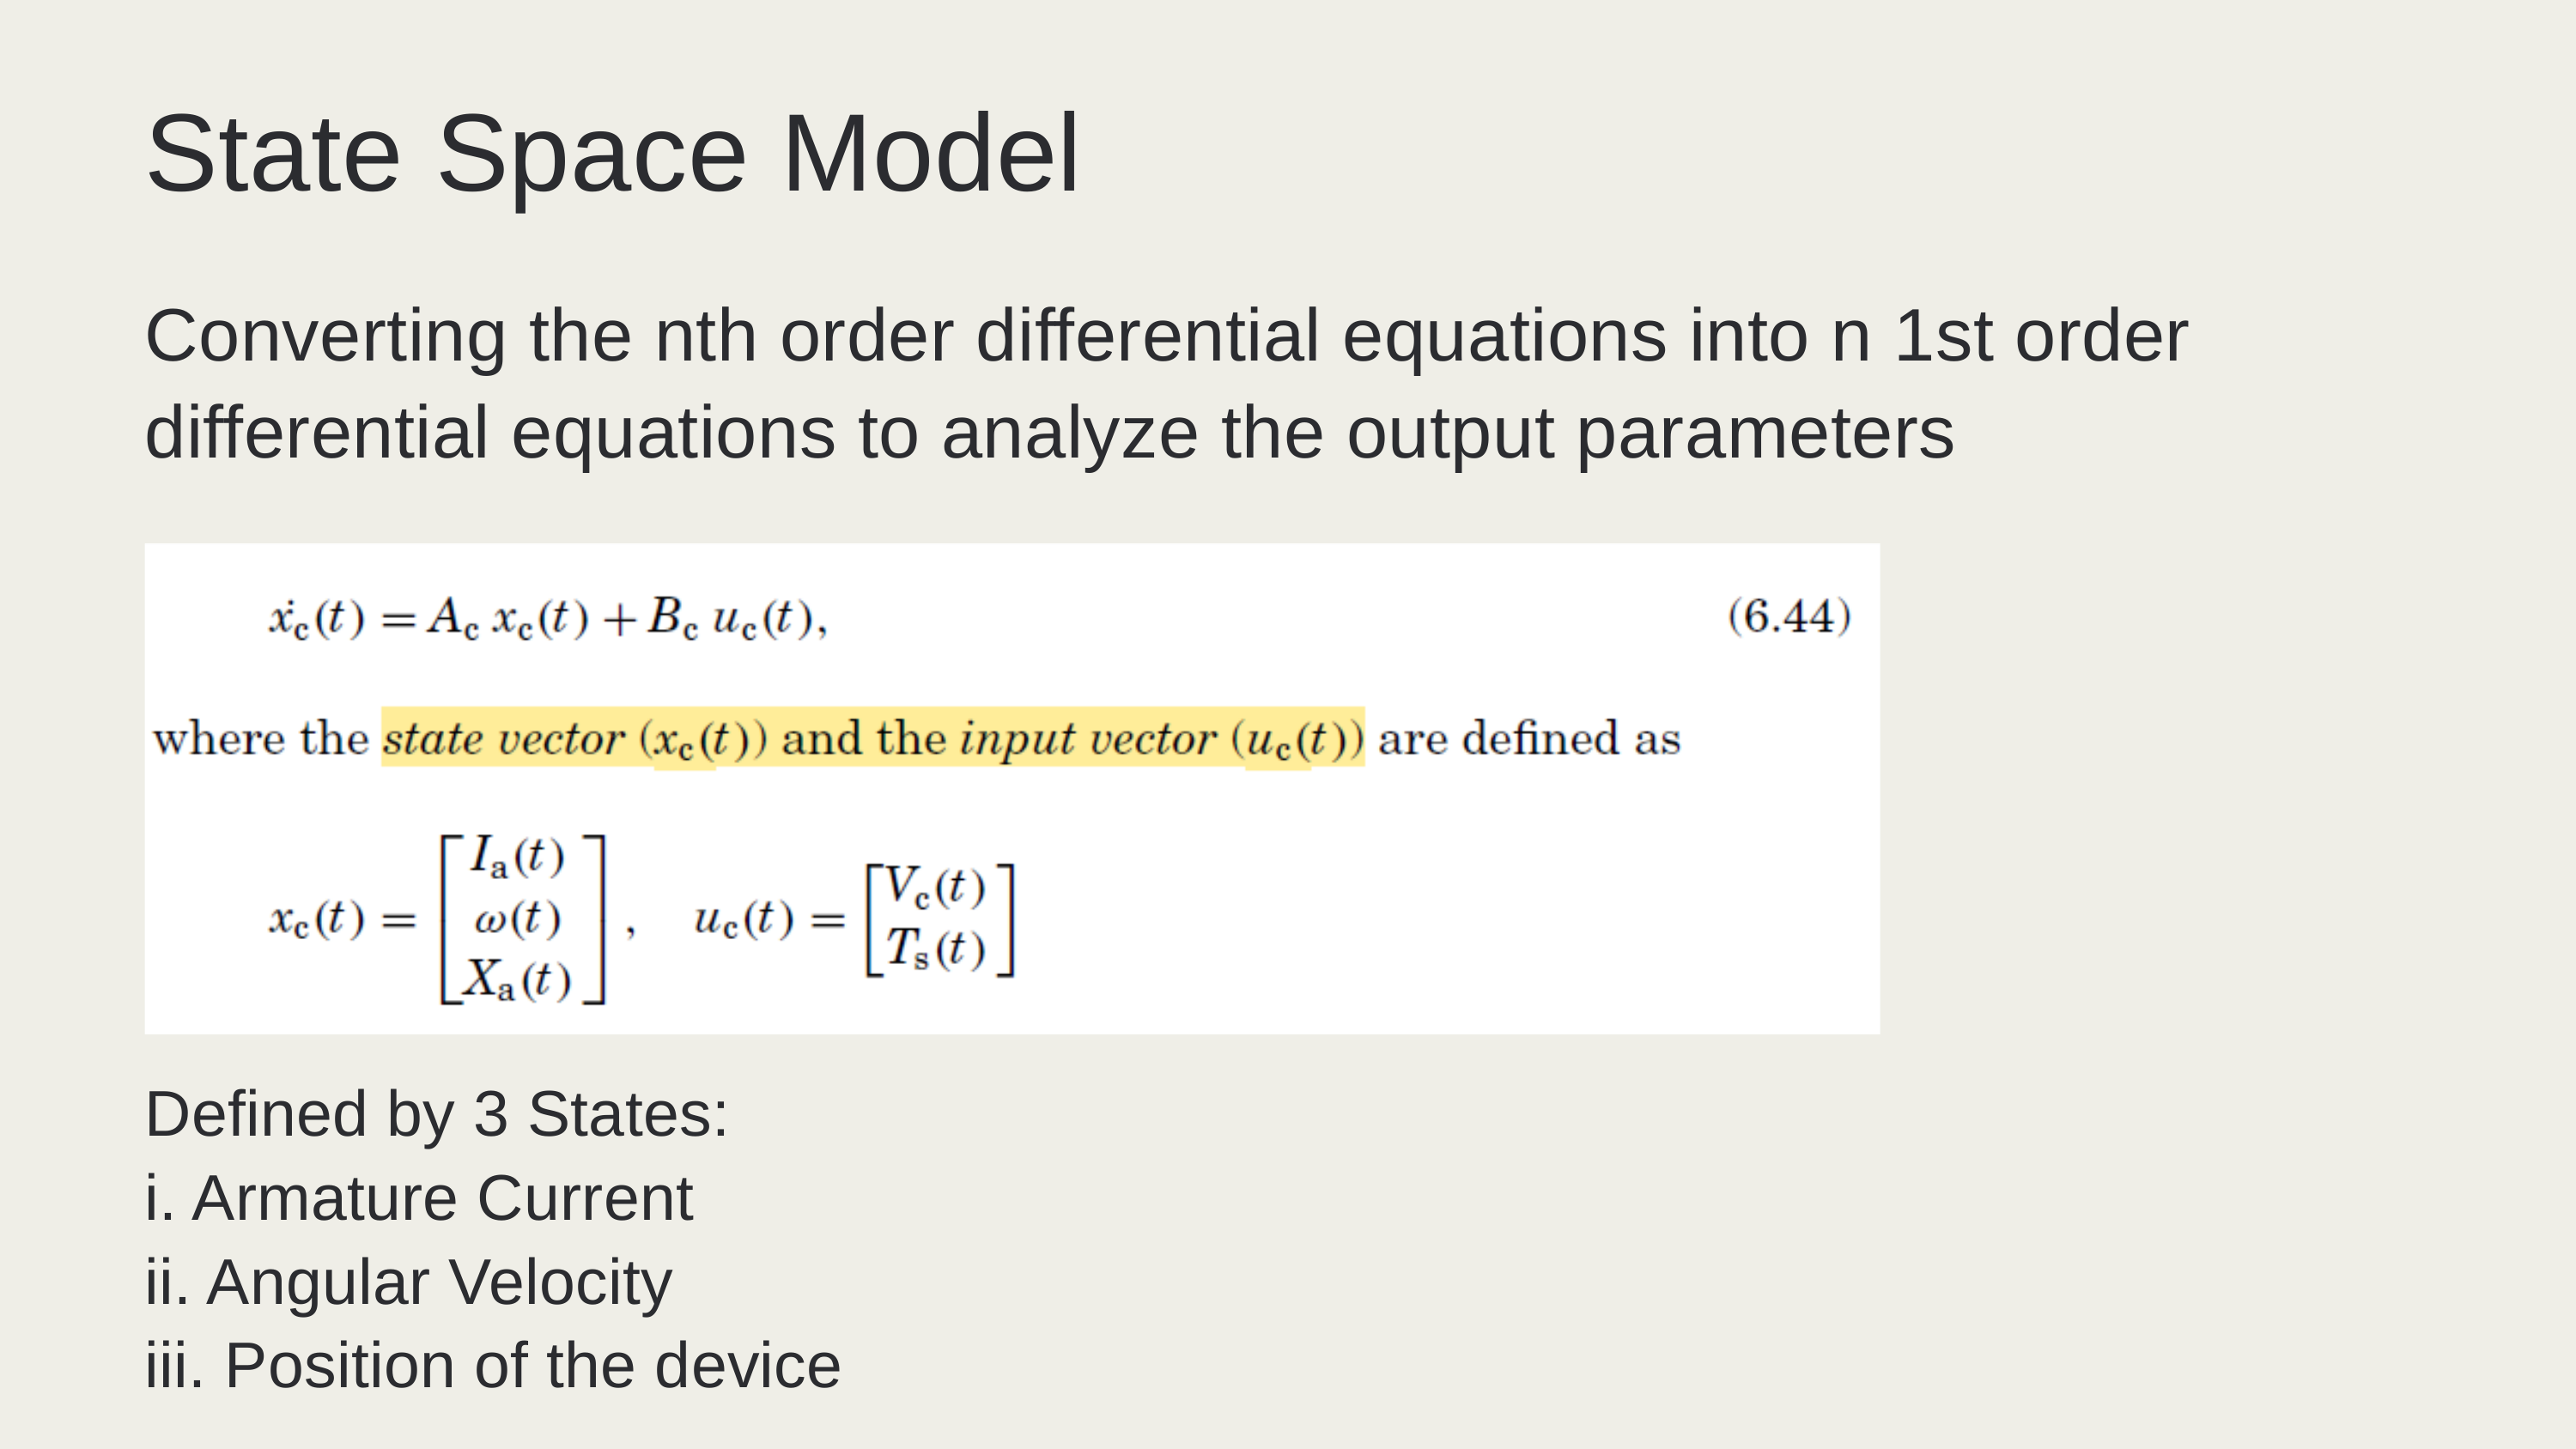

State Space Model
Converting the nth order differential equations into n 1st order differential equations to analyze the output parameters

Defined by 3 States:
i. Armature Current
ii. Angular Velocity
iii. Position of the device